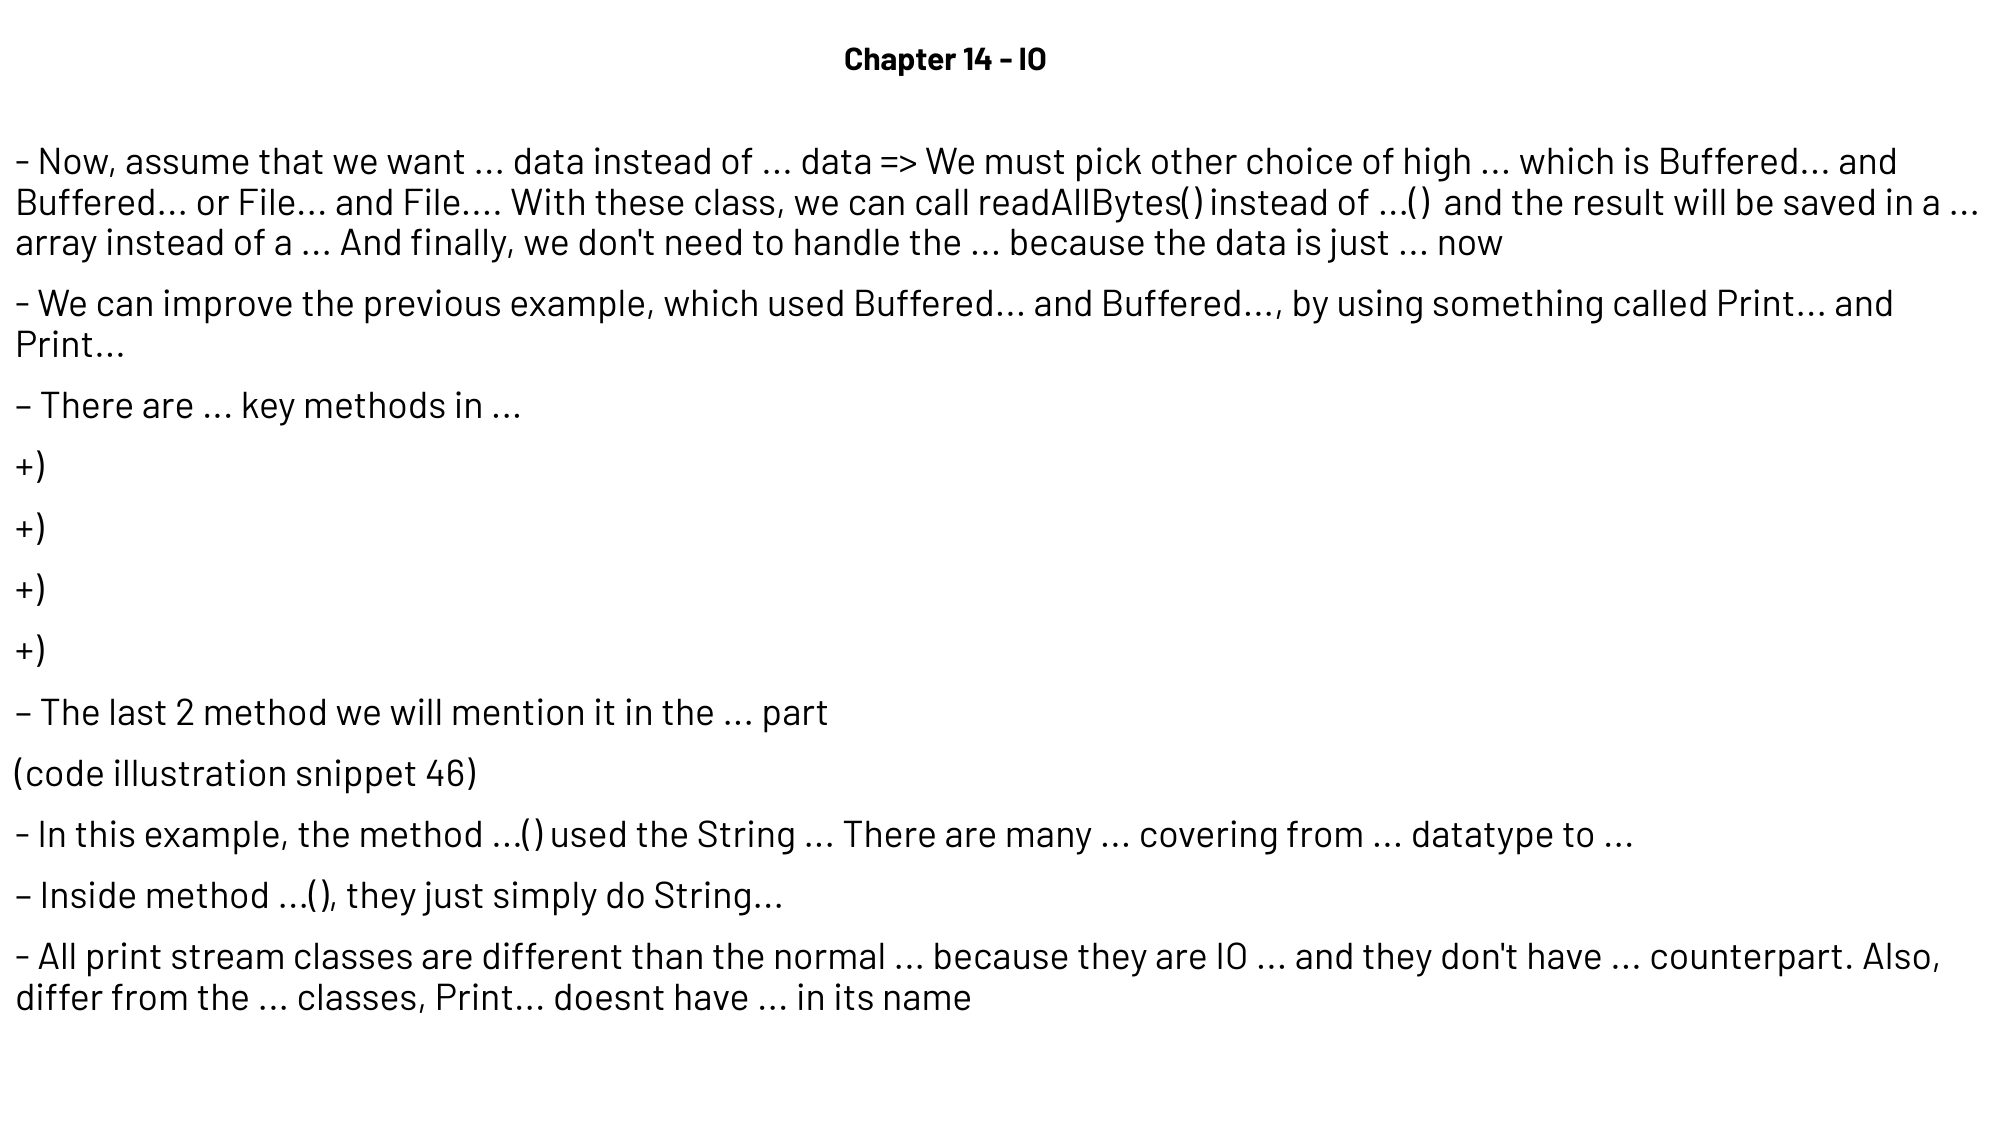

Chapter 14 - IO
- Now, assume that we want ... data instead of ... data => We must pick other choice of high ... which is Buffered... and Buffered... or File... and File.... With these class, we can call readAllBytes() instead of ...()  and the result will be saved in a ... array instead of a ... And finally, we don't need to handle the ... because the data is just ... now
- We can improve the previous example, which used Buffered... and Buffered..., by using something called Print... and Print...
– There are ... key methods in ...
+)
+)
+)
+)
– The last 2 method we will mention it in the ... part
(code illustration snippet 46)
- In this example, the method ...() used the String ... There are many ... covering from ... datatype to ...
– Inside method ...(), they just simply do String...
- All print stream classes are different than the normal ... because they are IO ... and they don't have ... counterpart. Also, differ from the ... classes, Print... doesnt have ... in its name